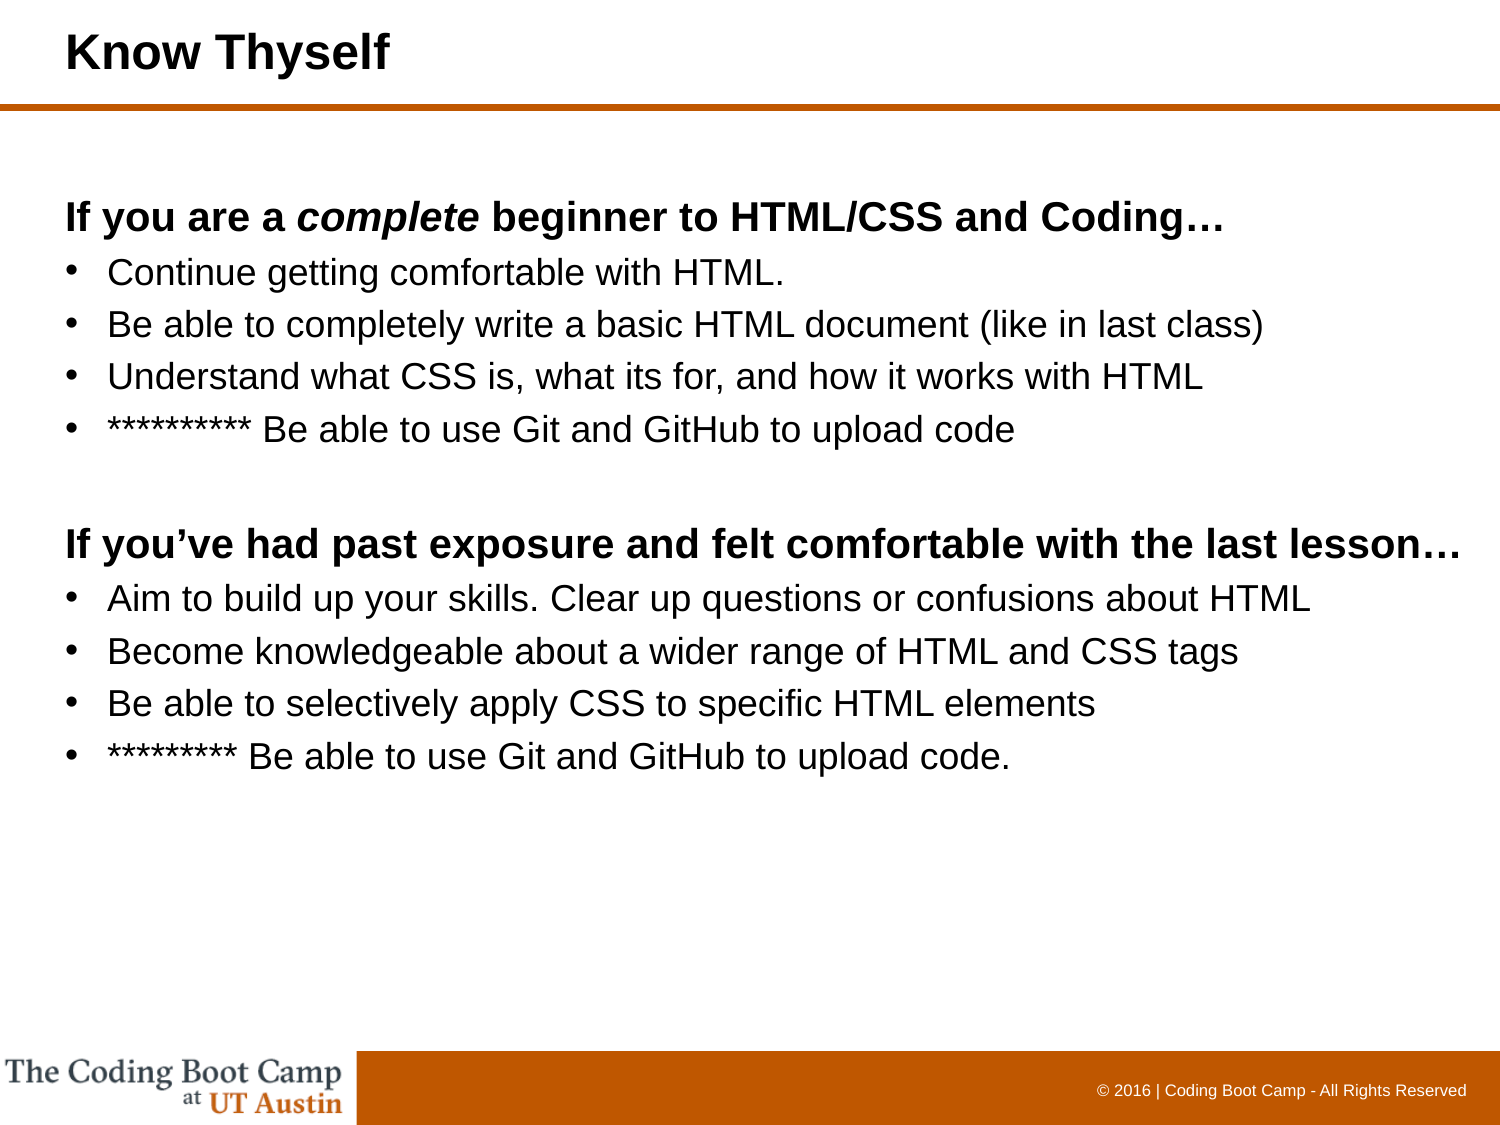

# Know Thyself
If you are a complete beginner to HTML/CSS and Coding…
Continue getting comfortable with HTML.
Be able to completely write a basic HTML document (like in last class)
Understand what CSS is, what its for, and how it works with HTML
********** Be able to use Git and GitHub to upload code

If you’ve had past exposure and felt comfortable with the last lesson…
Aim to build up your skills. Clear up questions or confusions about HTML
Become knowledgeable about a wider range of HTML and CSS tags
Be able to selectively apply CSS to specific HTML elements
********* Be able to use Git and GitHub to upload code.